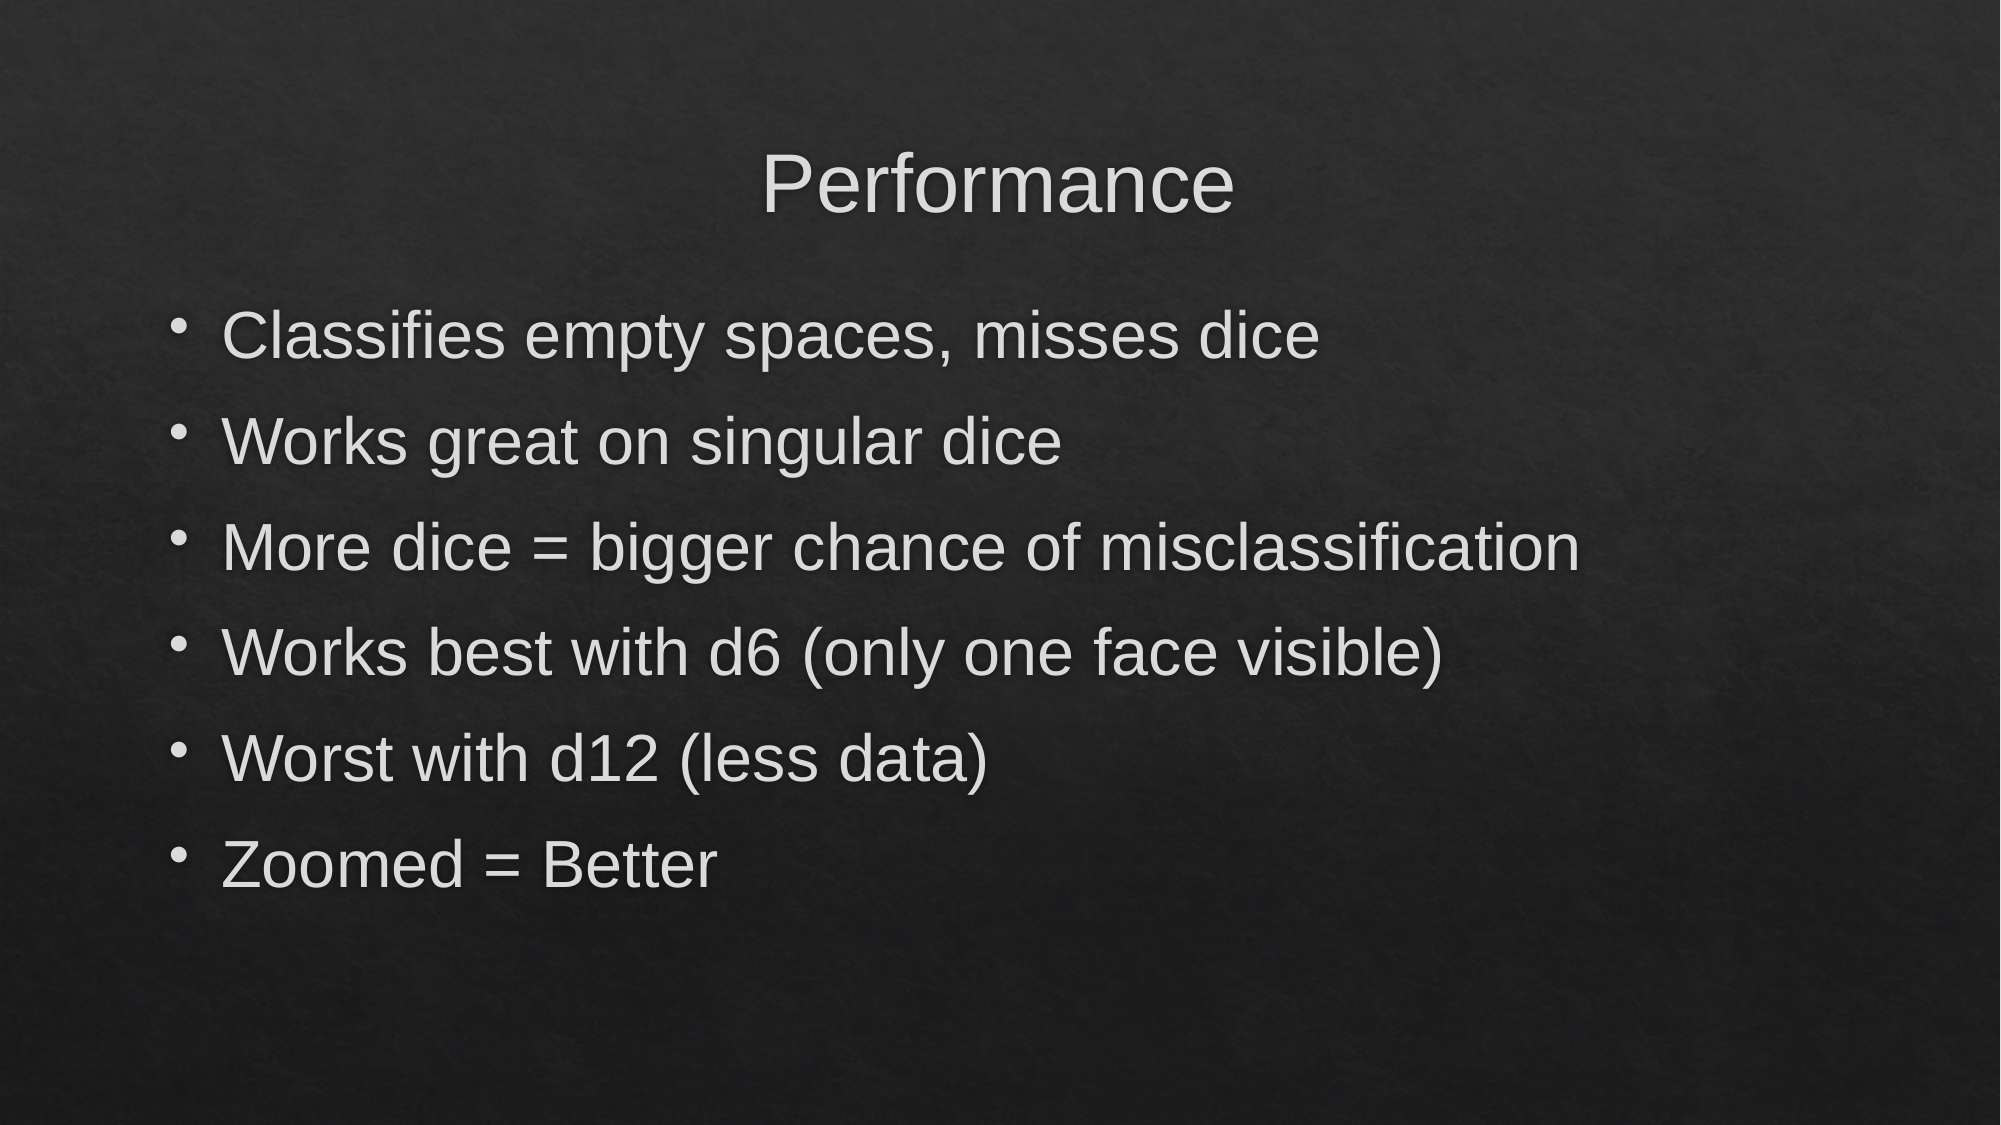

# Performance
Classifies empty spaces, misses dice
Works great on singular dice
More dice = bigger chance of misclassification
Works best with d6 (only one face visible)
Worst with d12 (less data)
Zoomed = Better